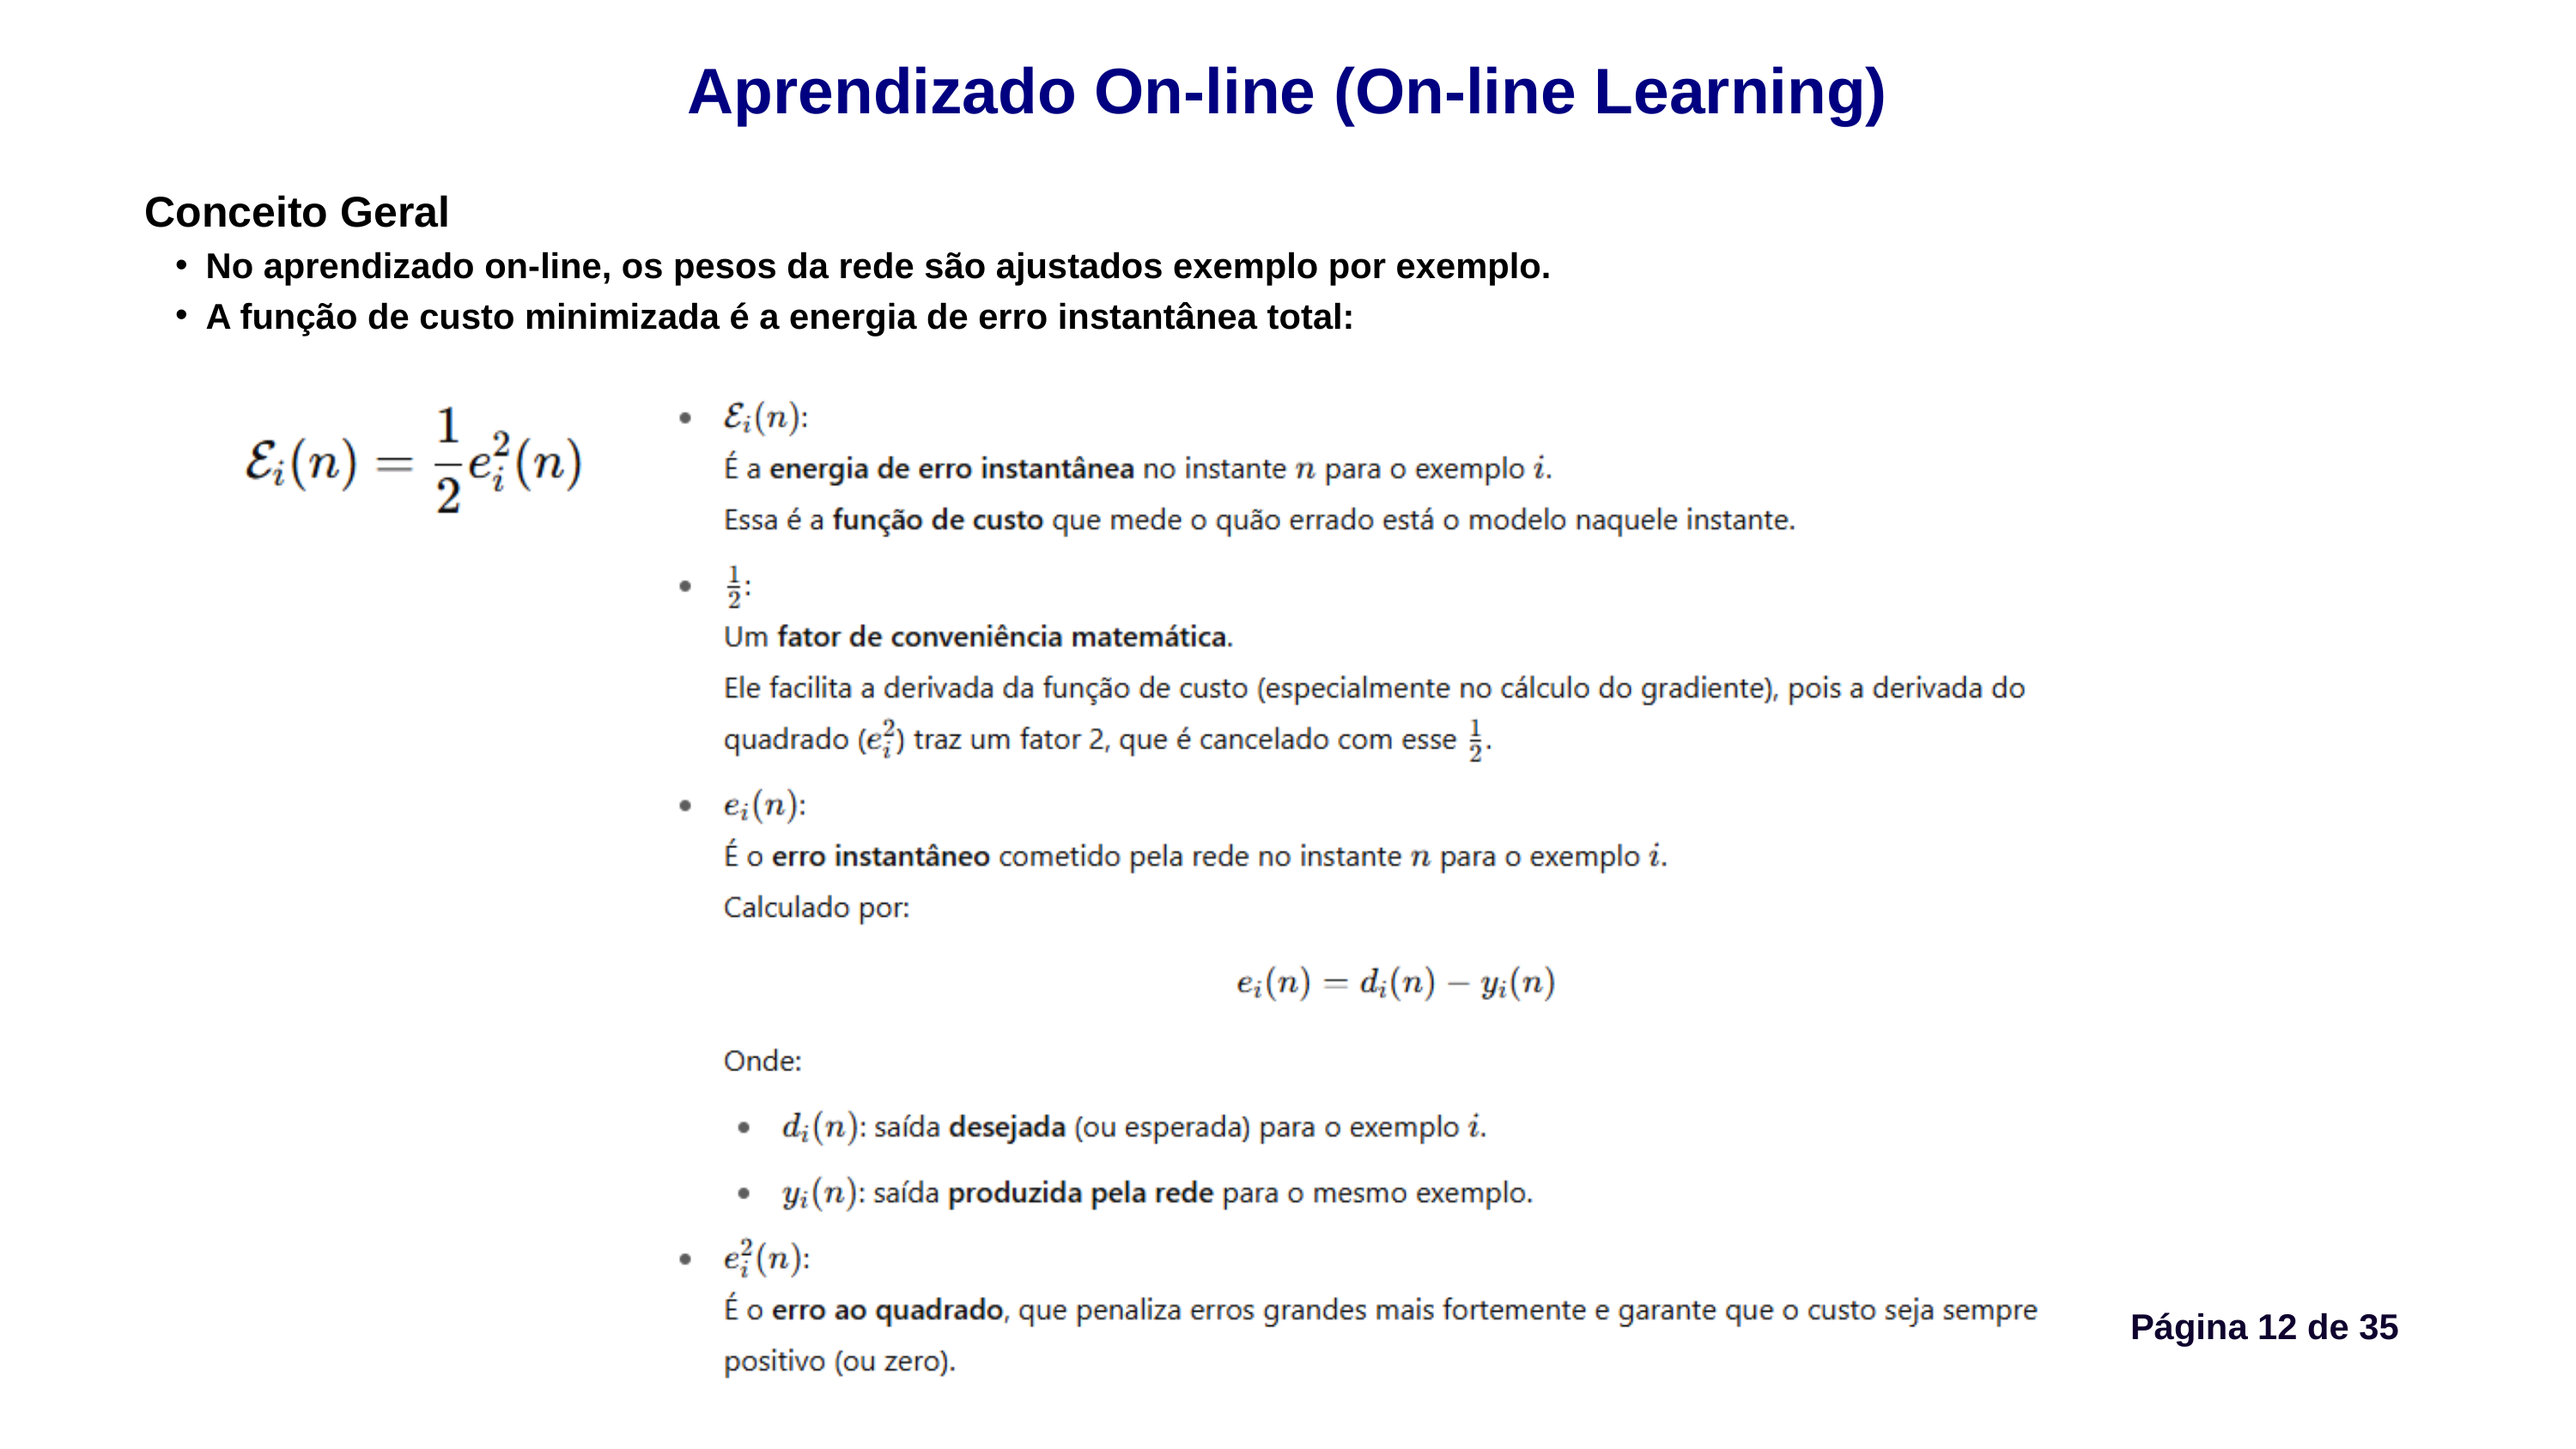

Aprendizado On-line (On-line Learning)
Conceito Geral
No aprendizado on-line, os pesos da rede são ajustados exemplo por exemplo.
A função de custo minimizada é a energia de erro instantânea total:

Página 12 de 35